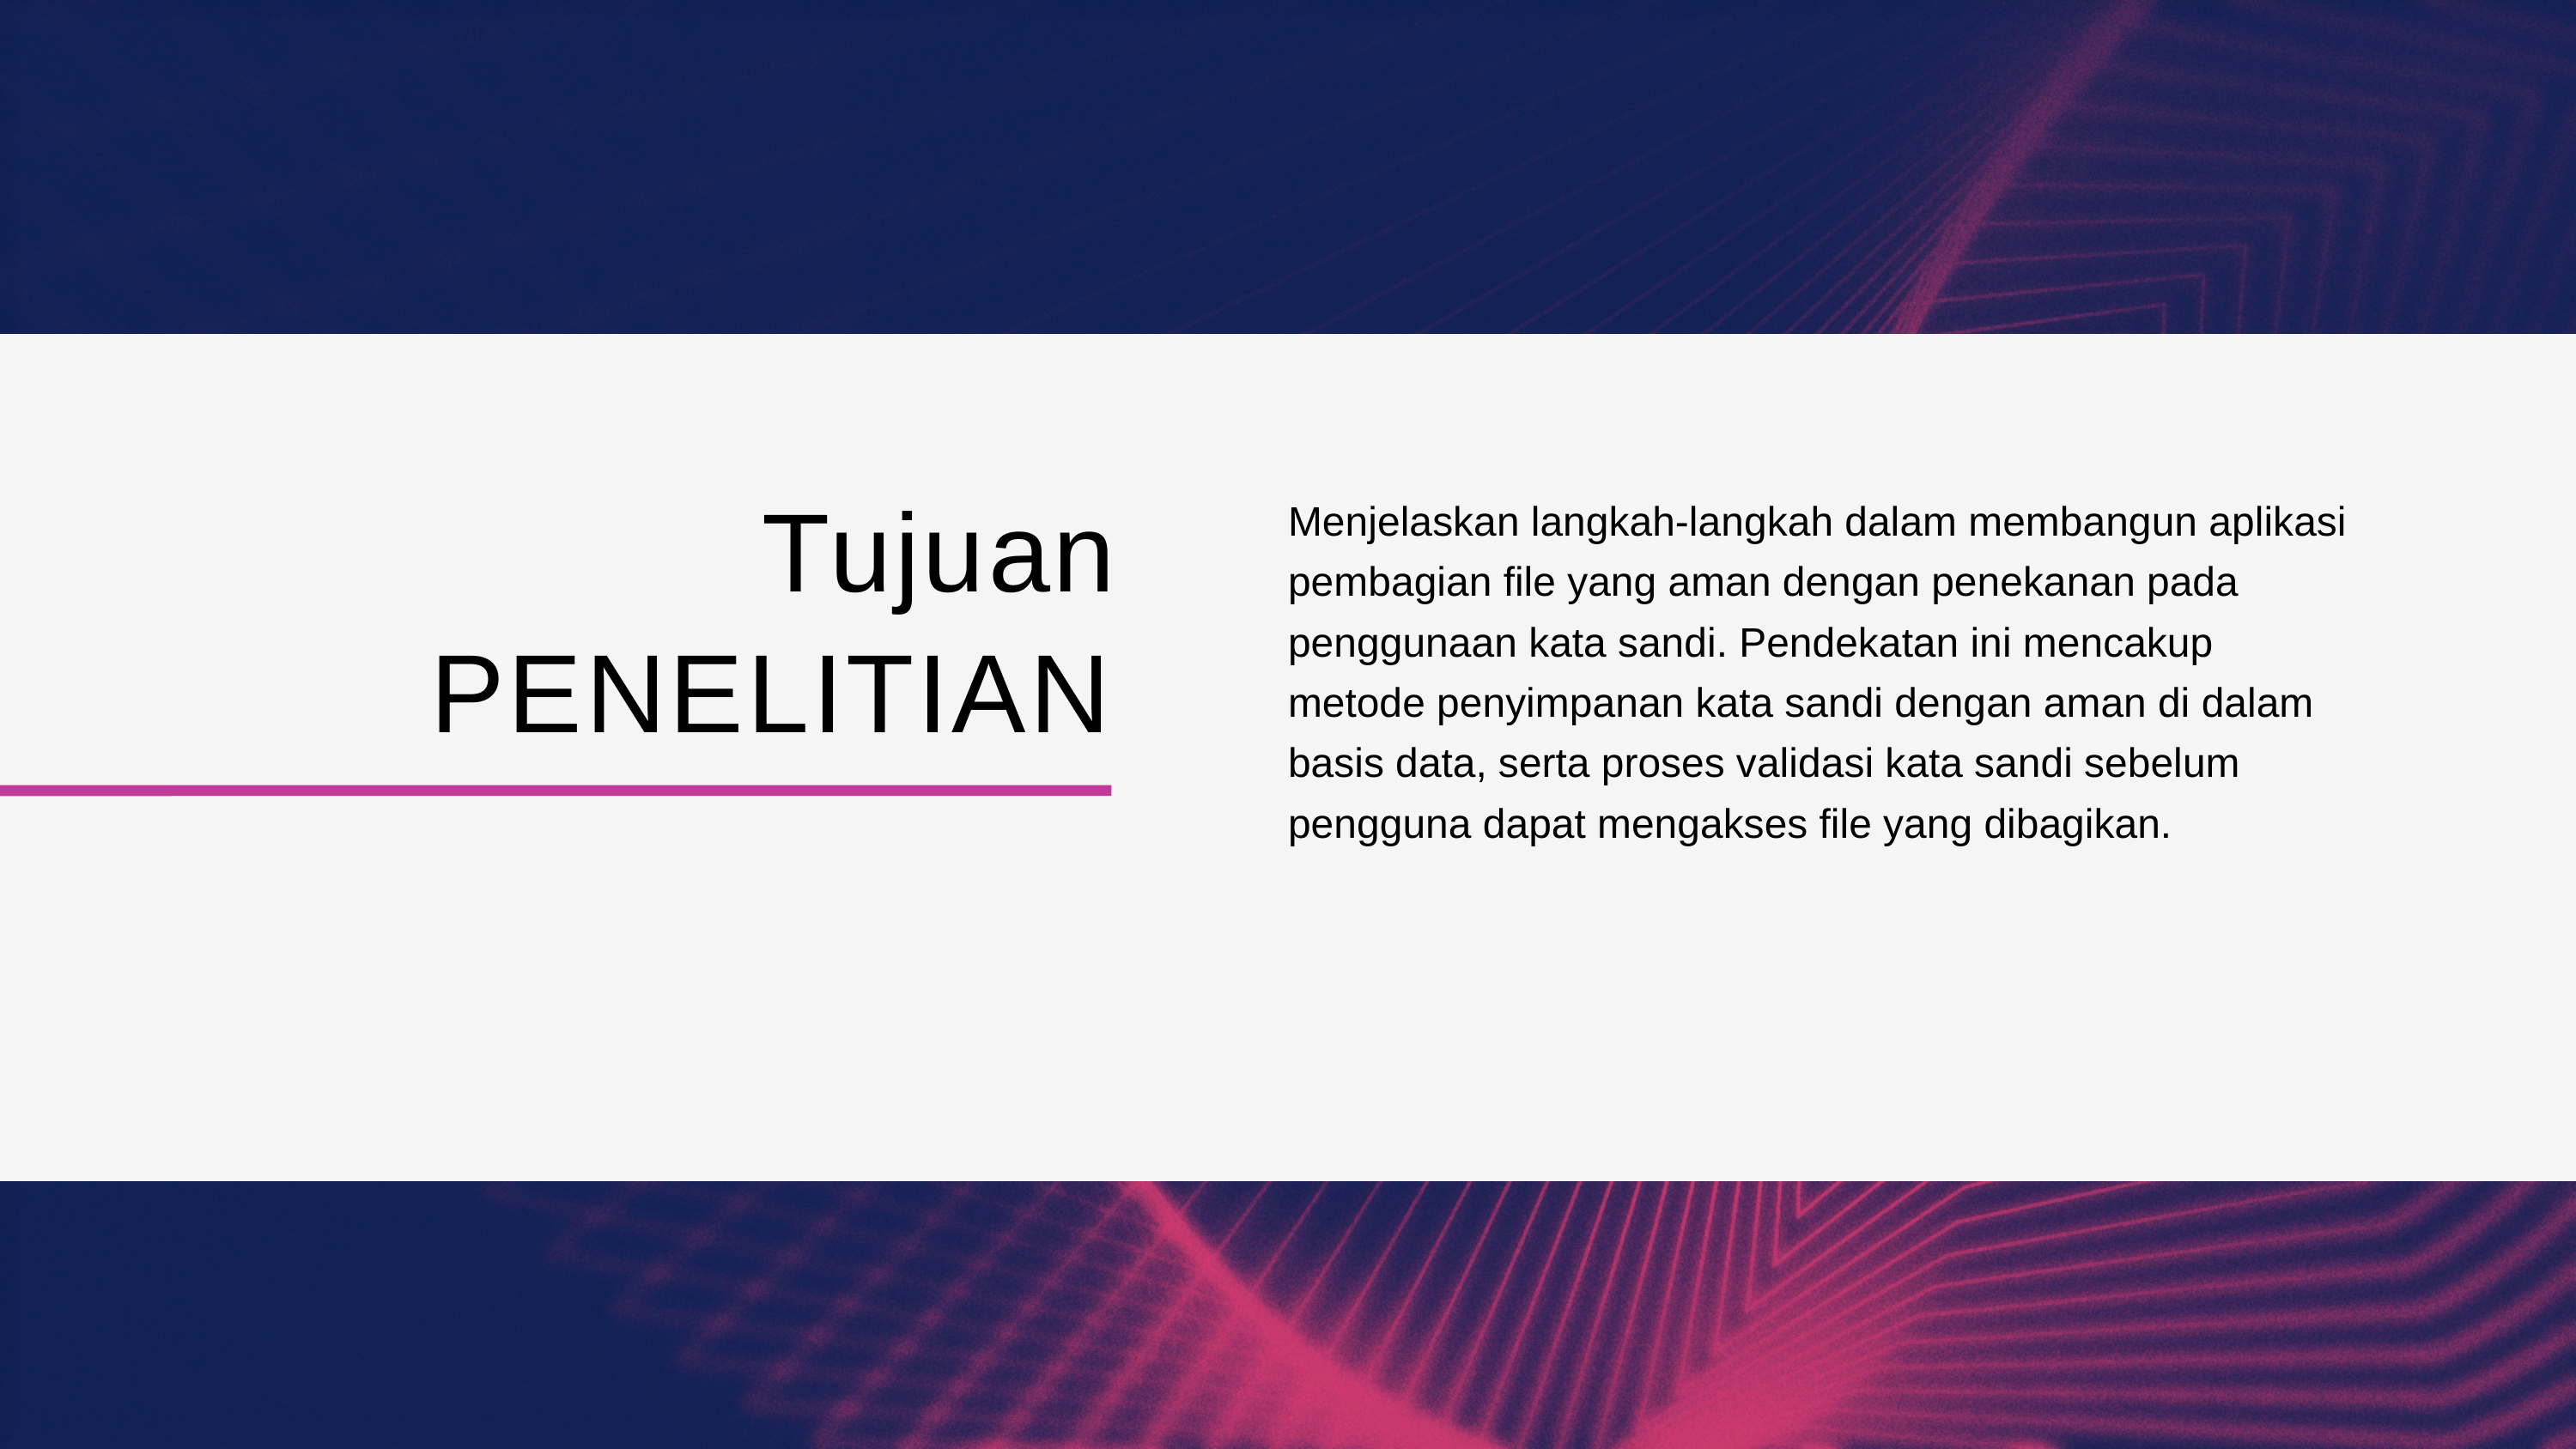

Menjelaskan langkah-langkah dalam membangun aplikasi pembagian file yang aman dengan penekanan pada penggunaan kata sandi. Pendekatan ini mencakup metode penyimpanan kata sandi dengan aman di dalam basis data, serta proses validasi kata sandi sebelum pengguna dapat mengakses file yang dibagikan.
Tujuan
PENELITIAN